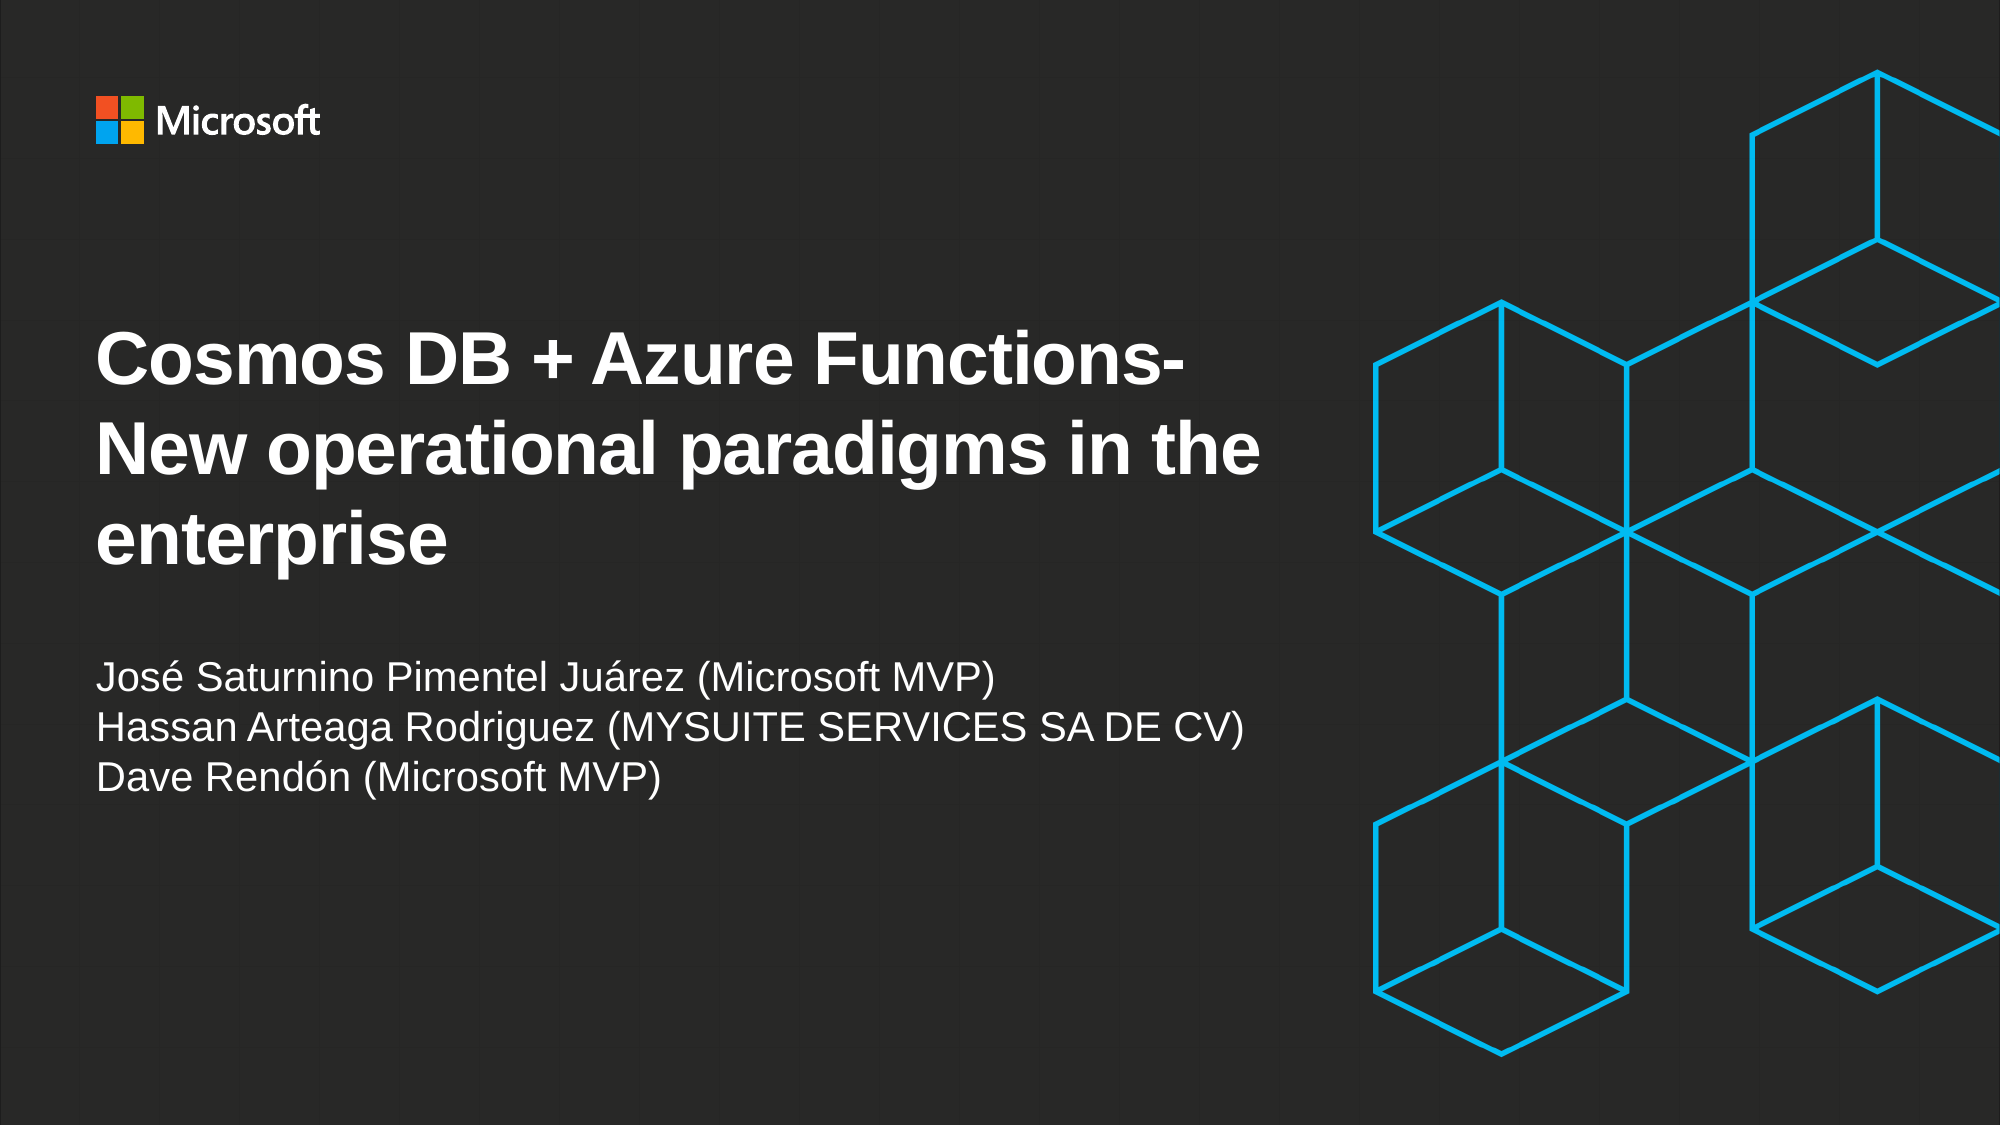

# Cosmos DB + Azure Functions- New operational paradigms in the enterprise
José Saturnino Pimentel Juárez (Microsoft MVP)
Hassan Arteaga Rodriguez (MYSUITE SERVICES SA DE CV)
Dave Rendón (Microsoft MVP)